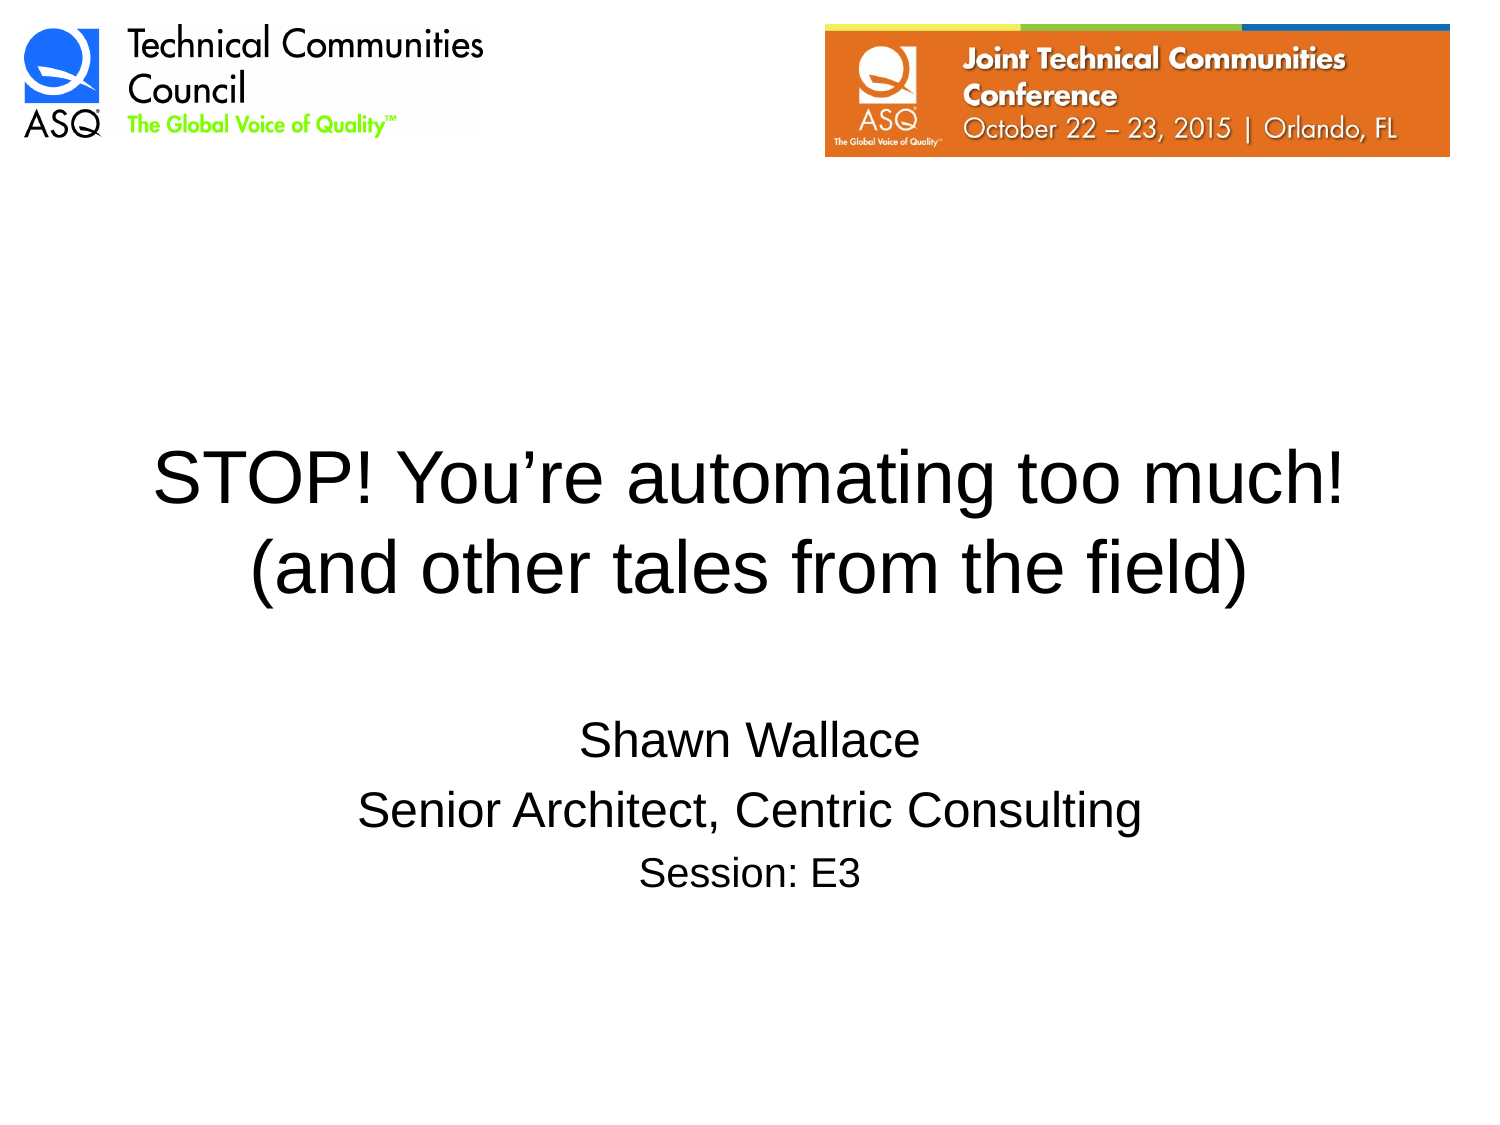

# STOP! You’re automating too much! (and other tales from the field)
Shawn Wallace
Senior Architect, Centric Consulting
Session: E3